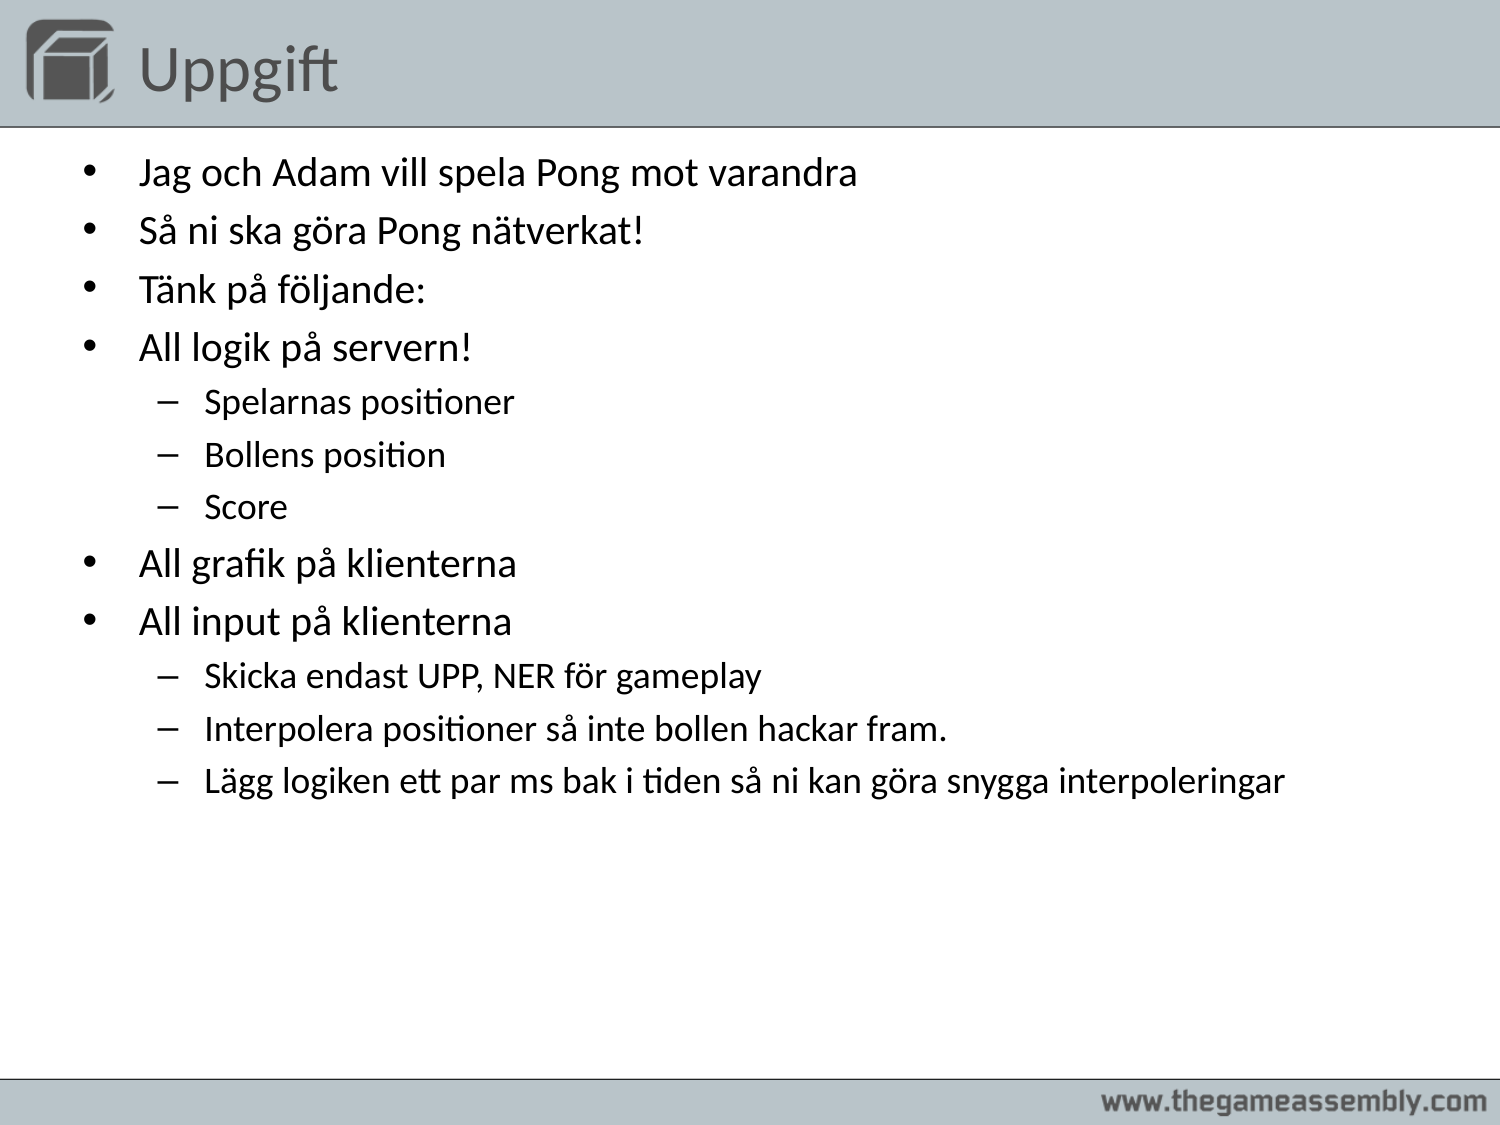

Uppgift
Jag och Adam vill spela Pong mot varandra
Så ni ska göra Pong nätverkat!
Tänk på följande:
All logik på servern!
Spelarnas positioner
Bollens position
Score
All grafik på klienterna
All input på klienterna
Skicka endast UPP, NER för gameplay
Interpolera positioner så inte bollen hackar fram.
Lägg logiken ett par ms bak i tiden så ni kan göra snygga interpoleringar